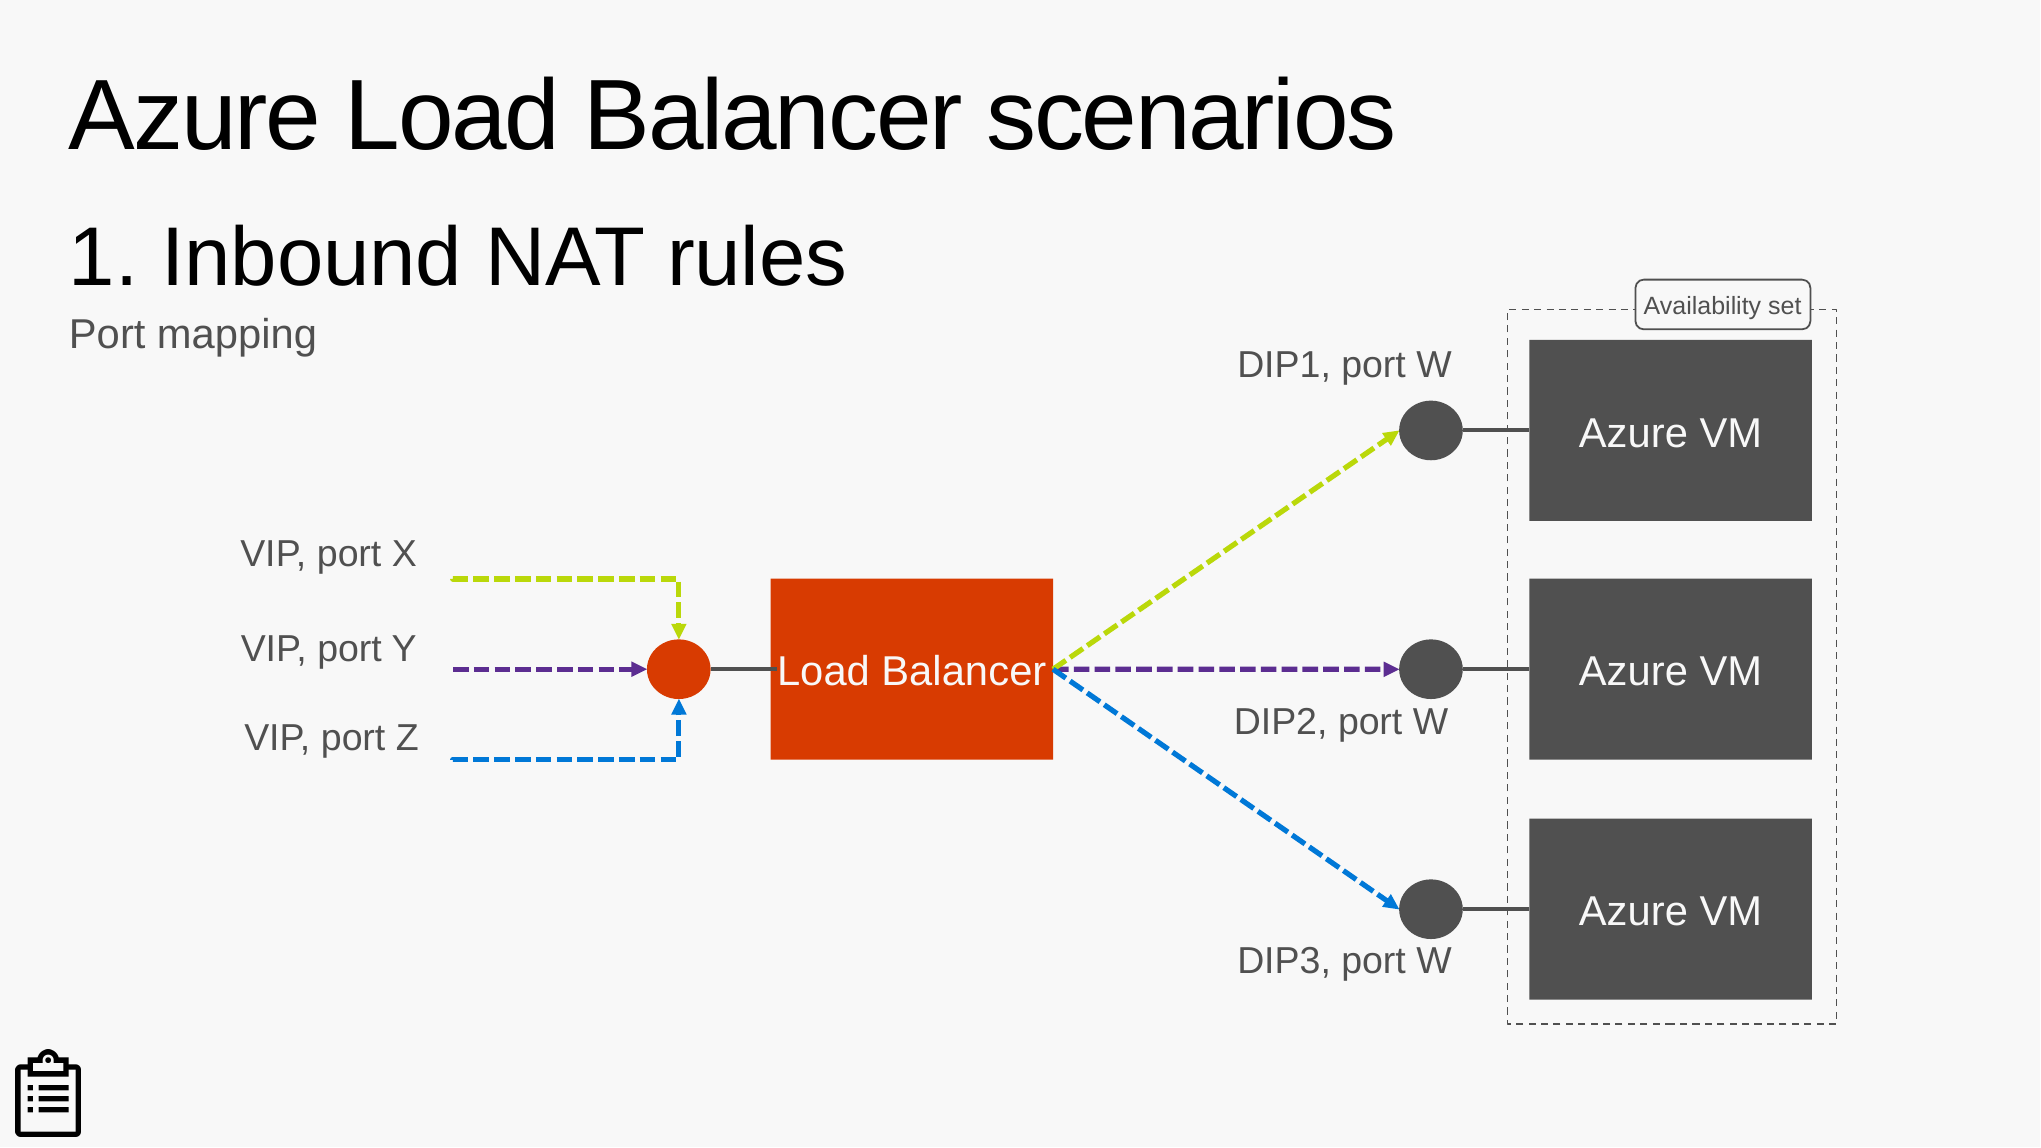

# Azure Load Balancer scenarios
1. Inbound NAT rules
Port mapping

Availability set

DIP1, port W
Azure VM

VIP, port X
Load Balancer
Azure VM
VIP, port Y

DIP2, port W
VIP, port Z
Azure VM

DIP3, port W